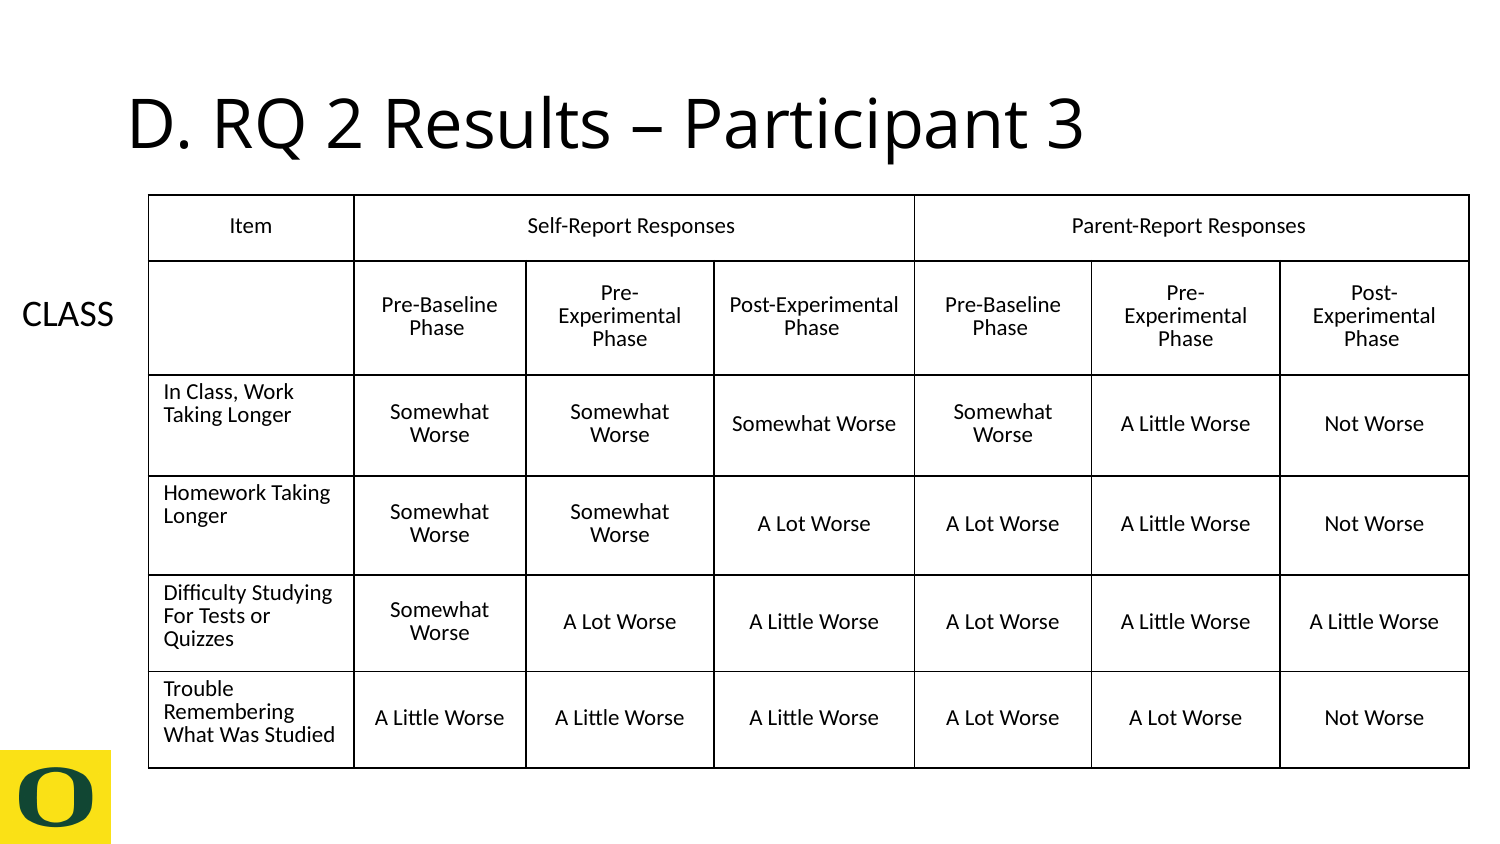

# D. RQ 2 Results – Participant 3
| Item | Self-Report Responses |  |  | Parent-Report Responses |  |  |
| --- | --- | --- | --- | --- | --- | --- |
|  | Pre-Baseline Phase | Pre-Experimental Phase | Post-Experimental Phase | Pre-Baseline Phase | Pre-Experimental Phase | Post-Experimental Phase |
| In Class, Work Taking Longer | Somewhat Worse | Somewhat Worse | Somewhat Worse | Somewhat Worse | A Little Worse | Not Worse |
| Homework Taking Longer | Somewhat Worse | Somewhat Worse | A Lot Worse | A Lot Worse | A Little Worse | Not Worse |
| Difficulty Studying For Tests or Quizzes | Somewhat Worse | A Lot Worse | A Little Worse | A Lot Worse | A Little Worse | A Little Worse |
| Trouble Remembering What Was Studied | A Little Worse | A Little Worse | A Little Worse | A Lot Worse | A Lot Worse | Not Worse |
CLASS